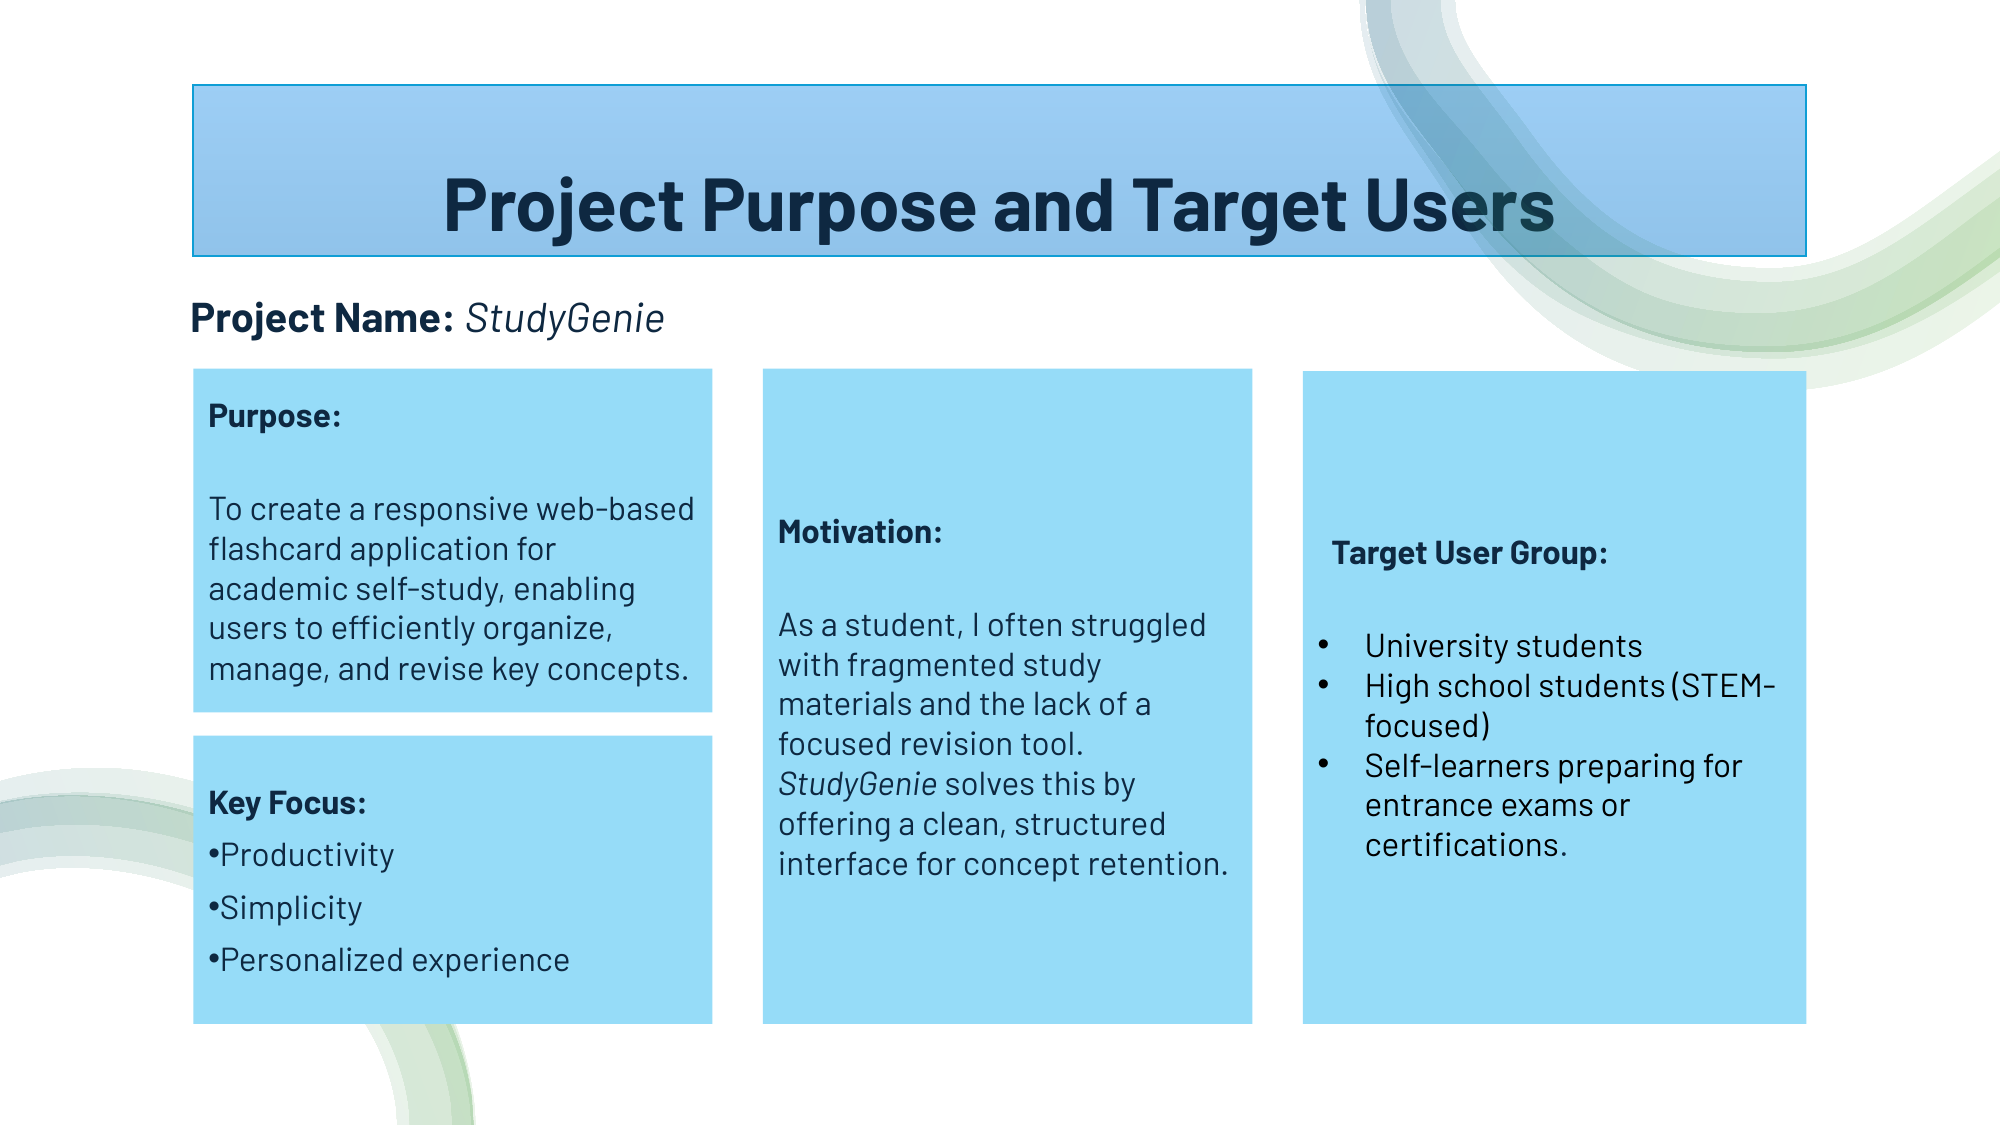

Project Purpose and Target Users
Project Name: StudyGenie

Purpose:
To create a responsive web-based flashcard application for academic self-study, enabling users to efficiently organize, manage, and revise key concepts.
Motivation:
As a student, I often struggled with fragmented study materials and the lack of a focused revision tool. StudyGenie solves this by offering a clean, structured interface for concept retention.
  Target User Group:

University students
High school students (STEM-focused)
Self-learners preparing for entrance exams or certifications.
Key Focus:
Productivity
Simplicity
Personalized experience